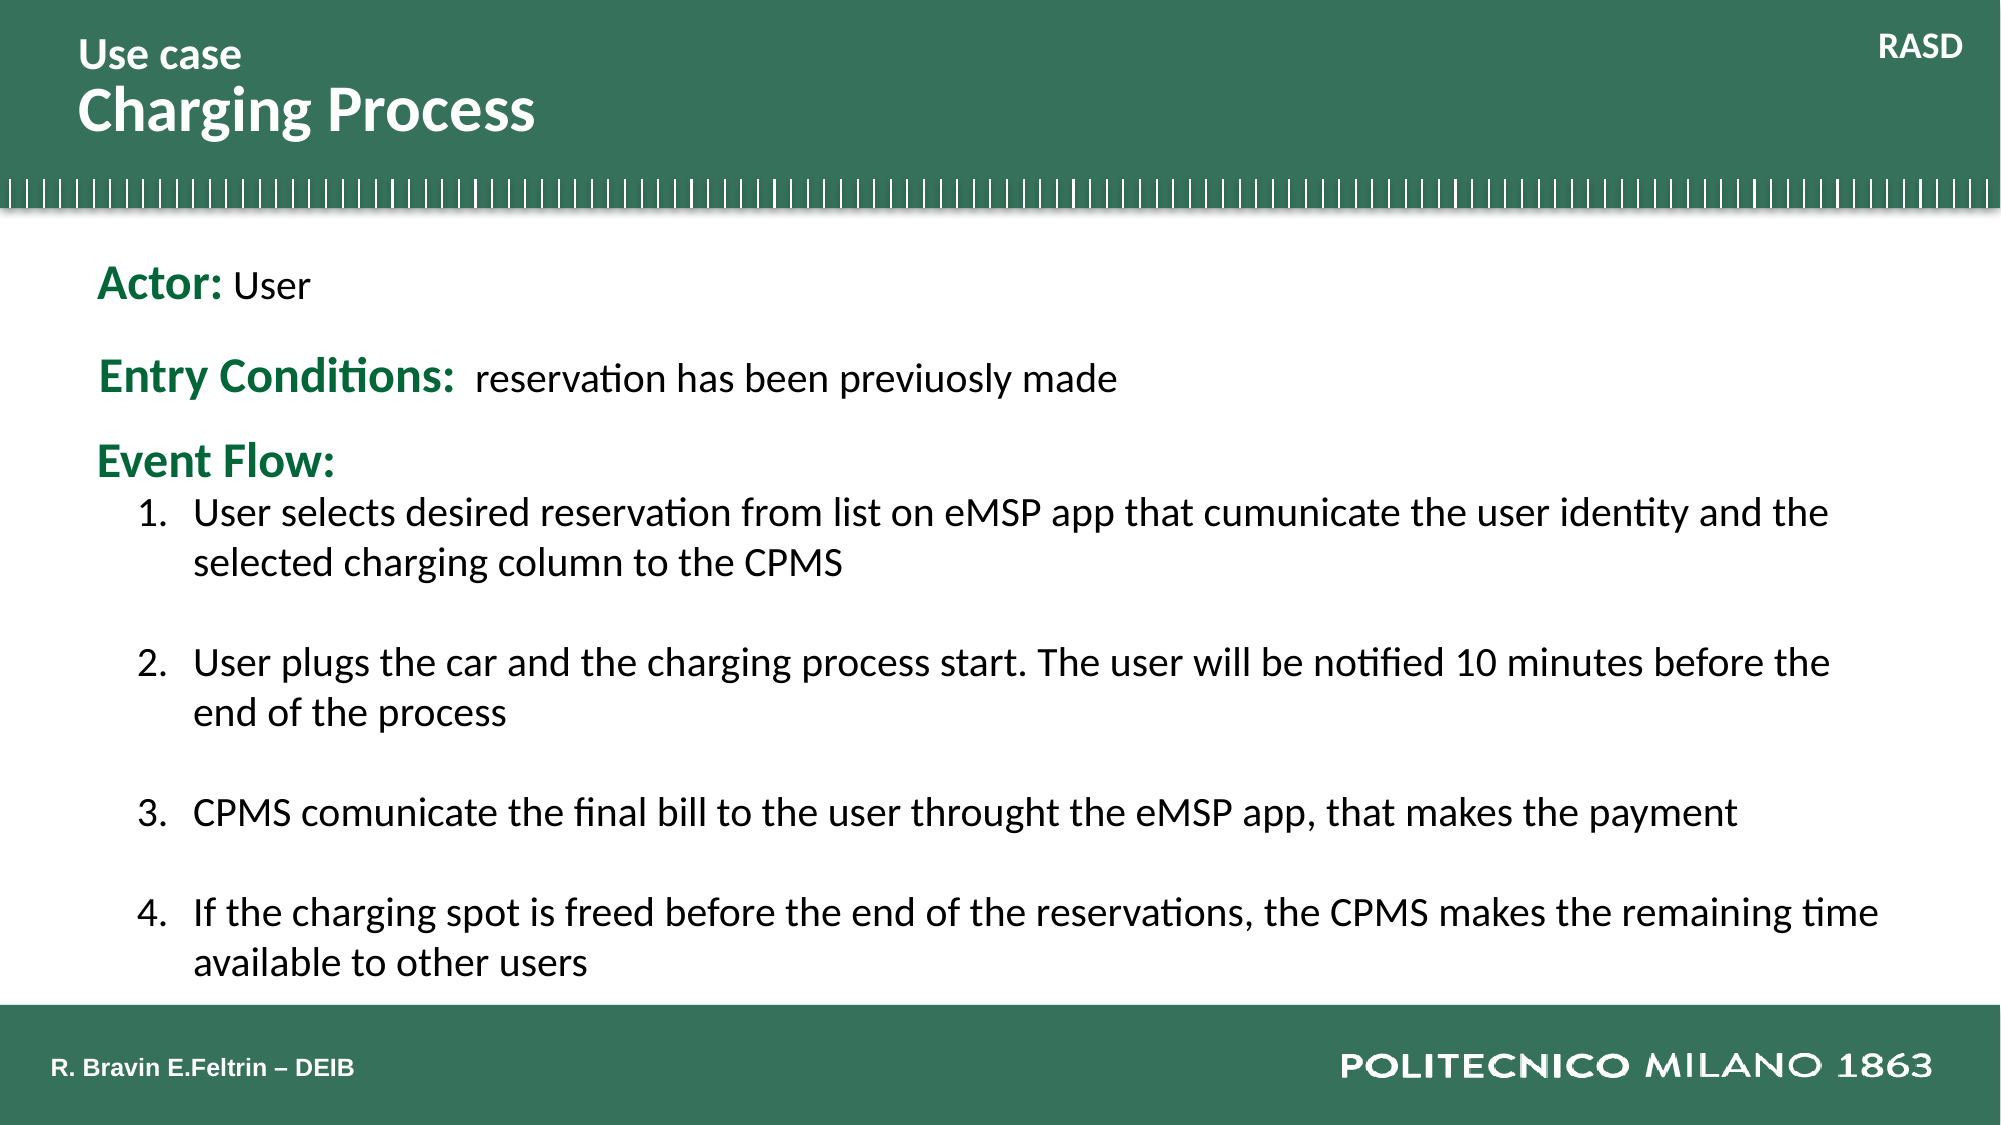

# Use case Charging Process
RASD
Actor: User
Entry Conditions:  reservation has been previuosly made

Event Flow:
User selects desired reservation from list on eMSP app that cumunicate the user identity and the selected charging column to the CPMS
User plugs the car and the charging process start. The user will be notified 10 minutes before the end of the process
CPMS comunicate the final bill to the user throught the eMSP app, that makes the payment
If the charging spot is freed before the end of the reservations, the CPMS makes the remaining time available to other users